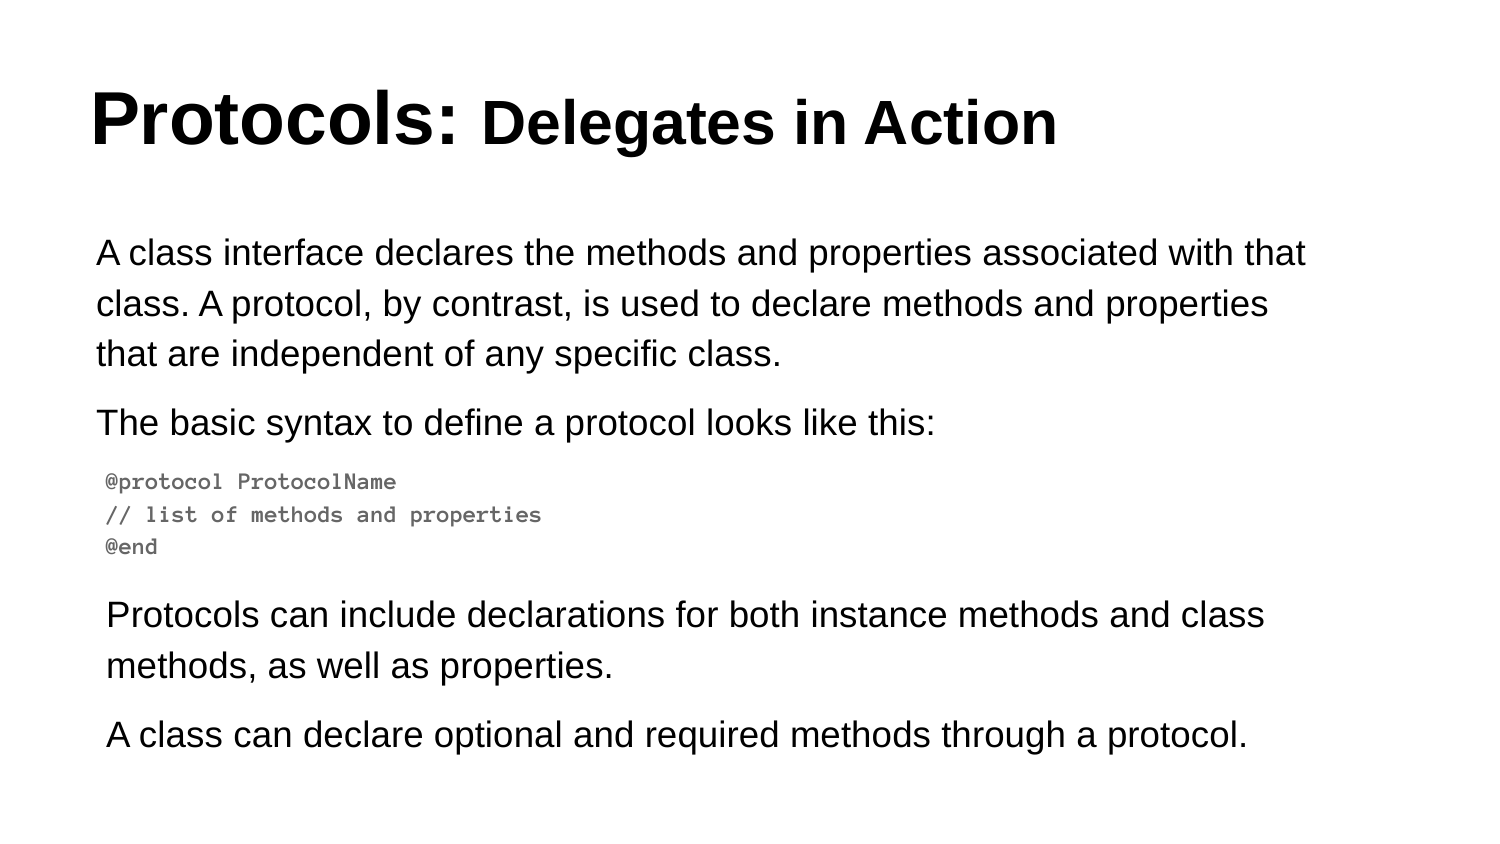

# Protocols: Delegates in Action
A class interface declares the methods and properties associated with that class. A protocol, by contrast, is used to declare methods and properties that are independent of any specific class.
The basic syntax to define a protocol looks like this:
@protocol ProtocolName
// list of methods and properties
@end

Protocols can include declarations for both instance methods and class methods, as well as properties.
A class can declare optional and required methods through a protocol.